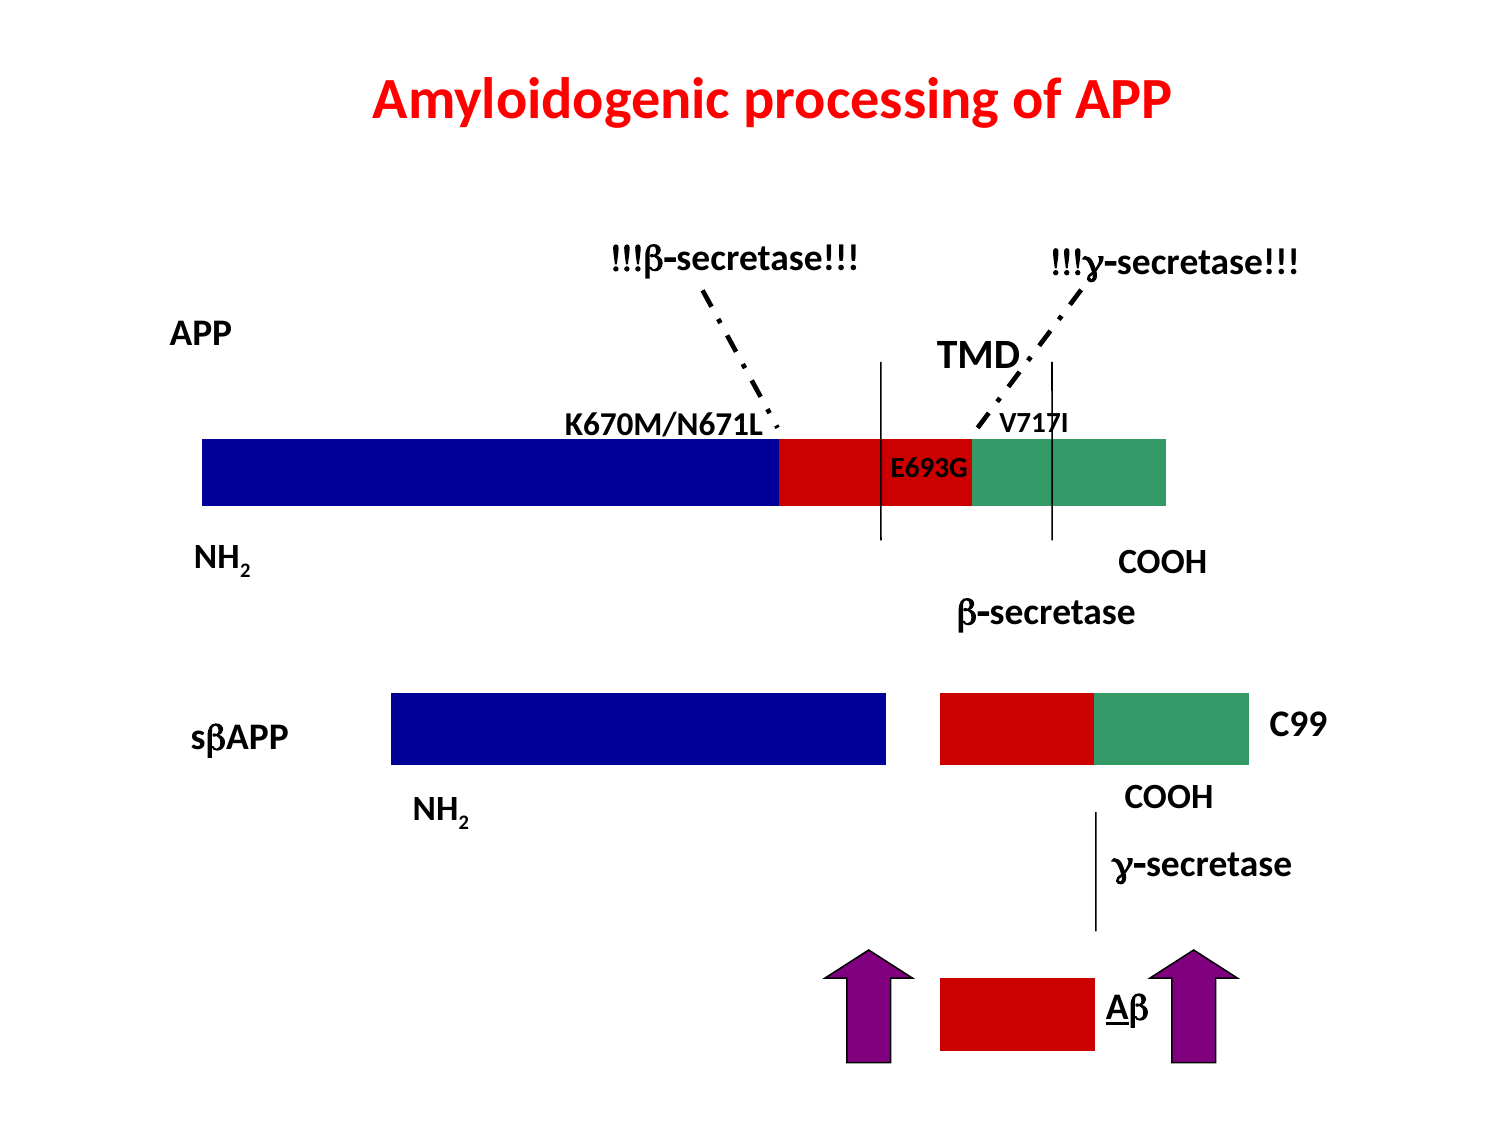

Amyloidogenic processing of APP
!!!β−secretase!!!
!!!γ−secretase!!!

APP
TMD

NH2

COOH
β−secretase
C99

γ−secretase
Aβ

sβAPP
COOH
NH2
K670M/N671L
V717I
E693G